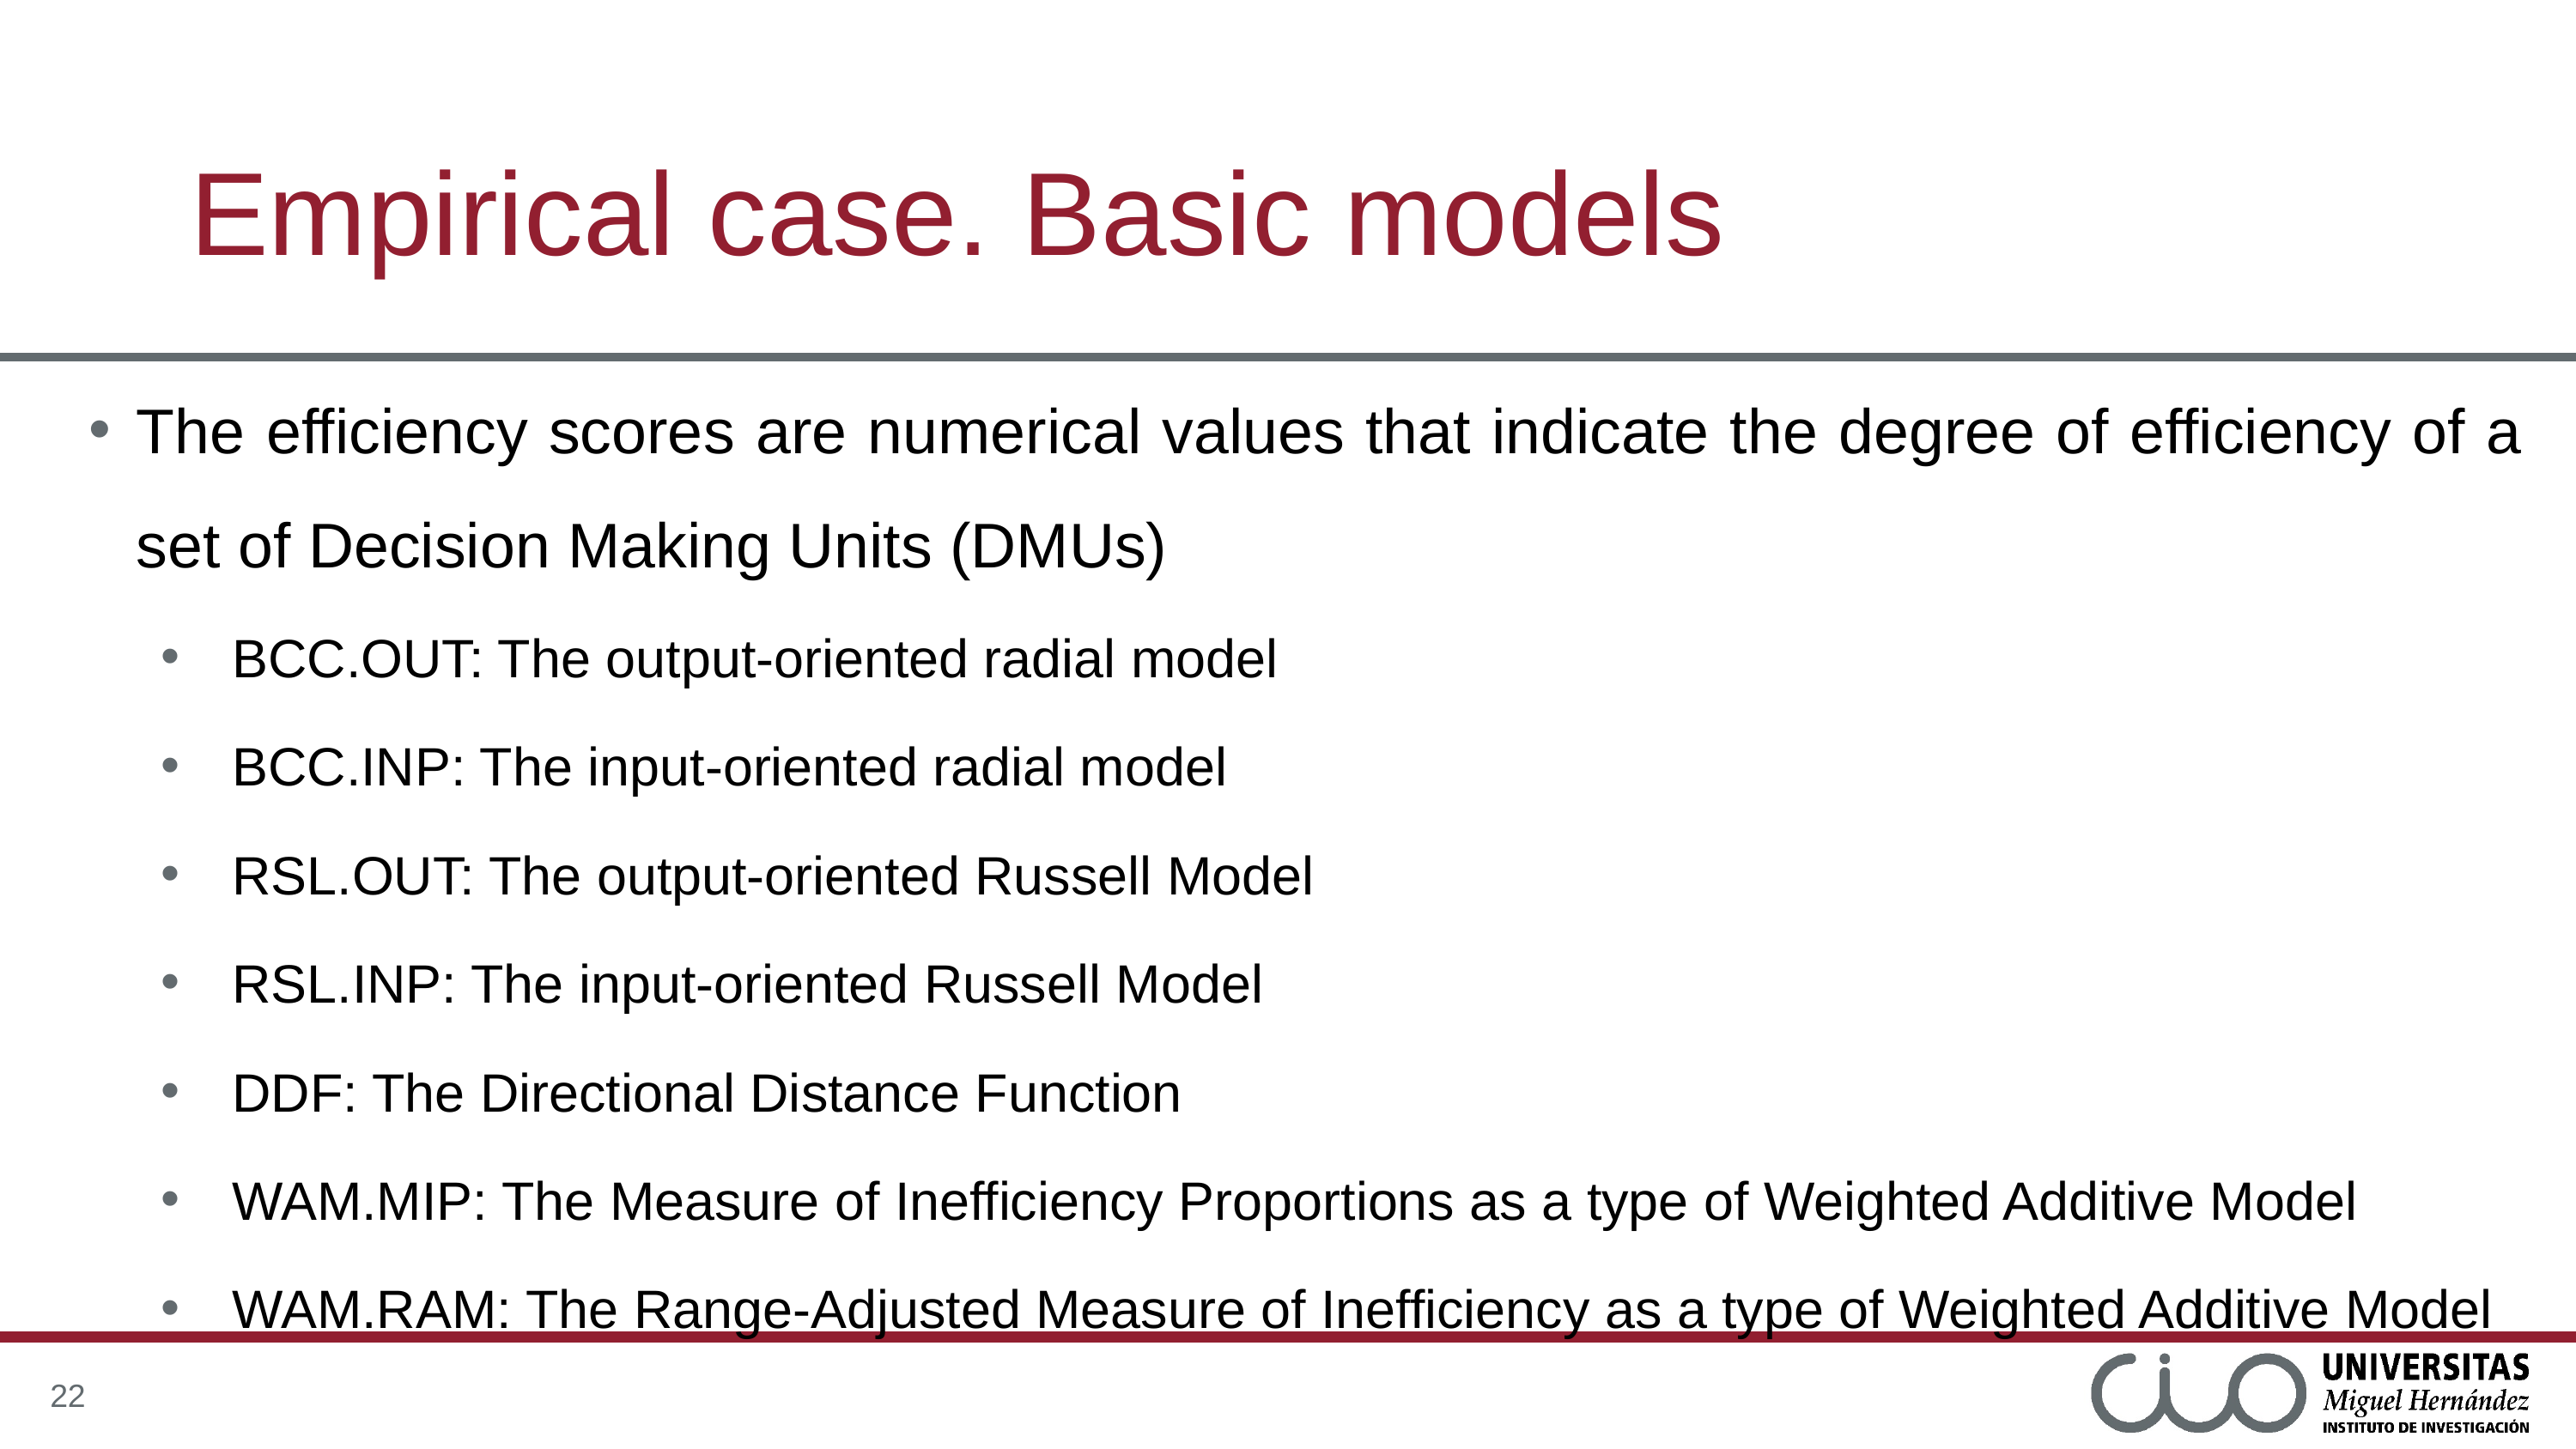

# Empirical case. Basic models
The efficiency scores are numerical values that indicate the degree of efficiency of a set of Decision Making Units (DMUs)
BCC.OUT: The output-oriented radial model
BCC.INP: The input-oriented radial model
RSL.OUT: The output-oriented Russell Model
RSL.INP: The input-oriented Russell Model
DDF: The Directional Distance Function
WAM.MIP: The Measure of Inefficiency Proportions as a type of Weighted Additive Model
WAM.RAM: The Range-Adjusted Measure of Inefficiency as a type of Weighted Additive Model

22